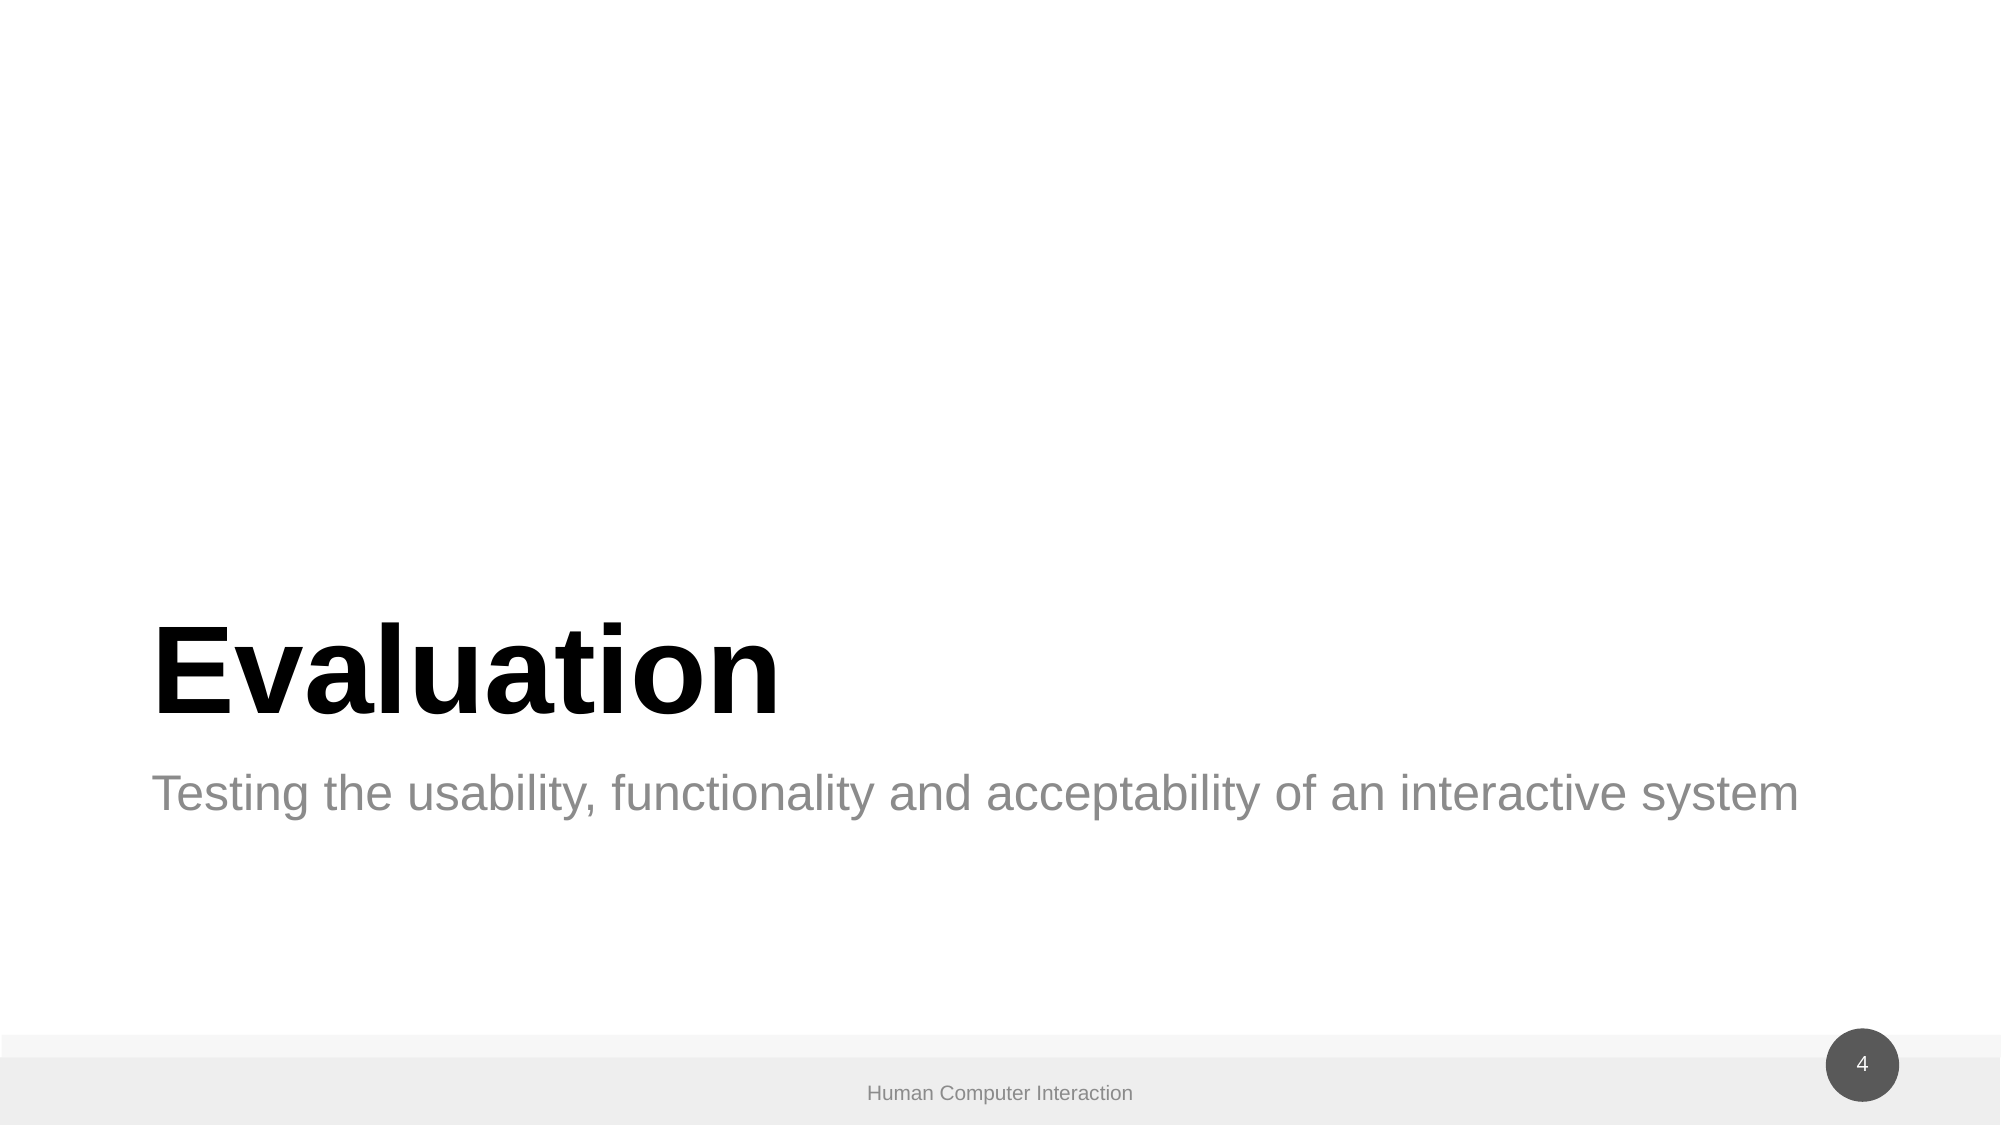

# Evaluation
Testing the usability, functionality and acceptability of an interactive system
Human Computer Interaction